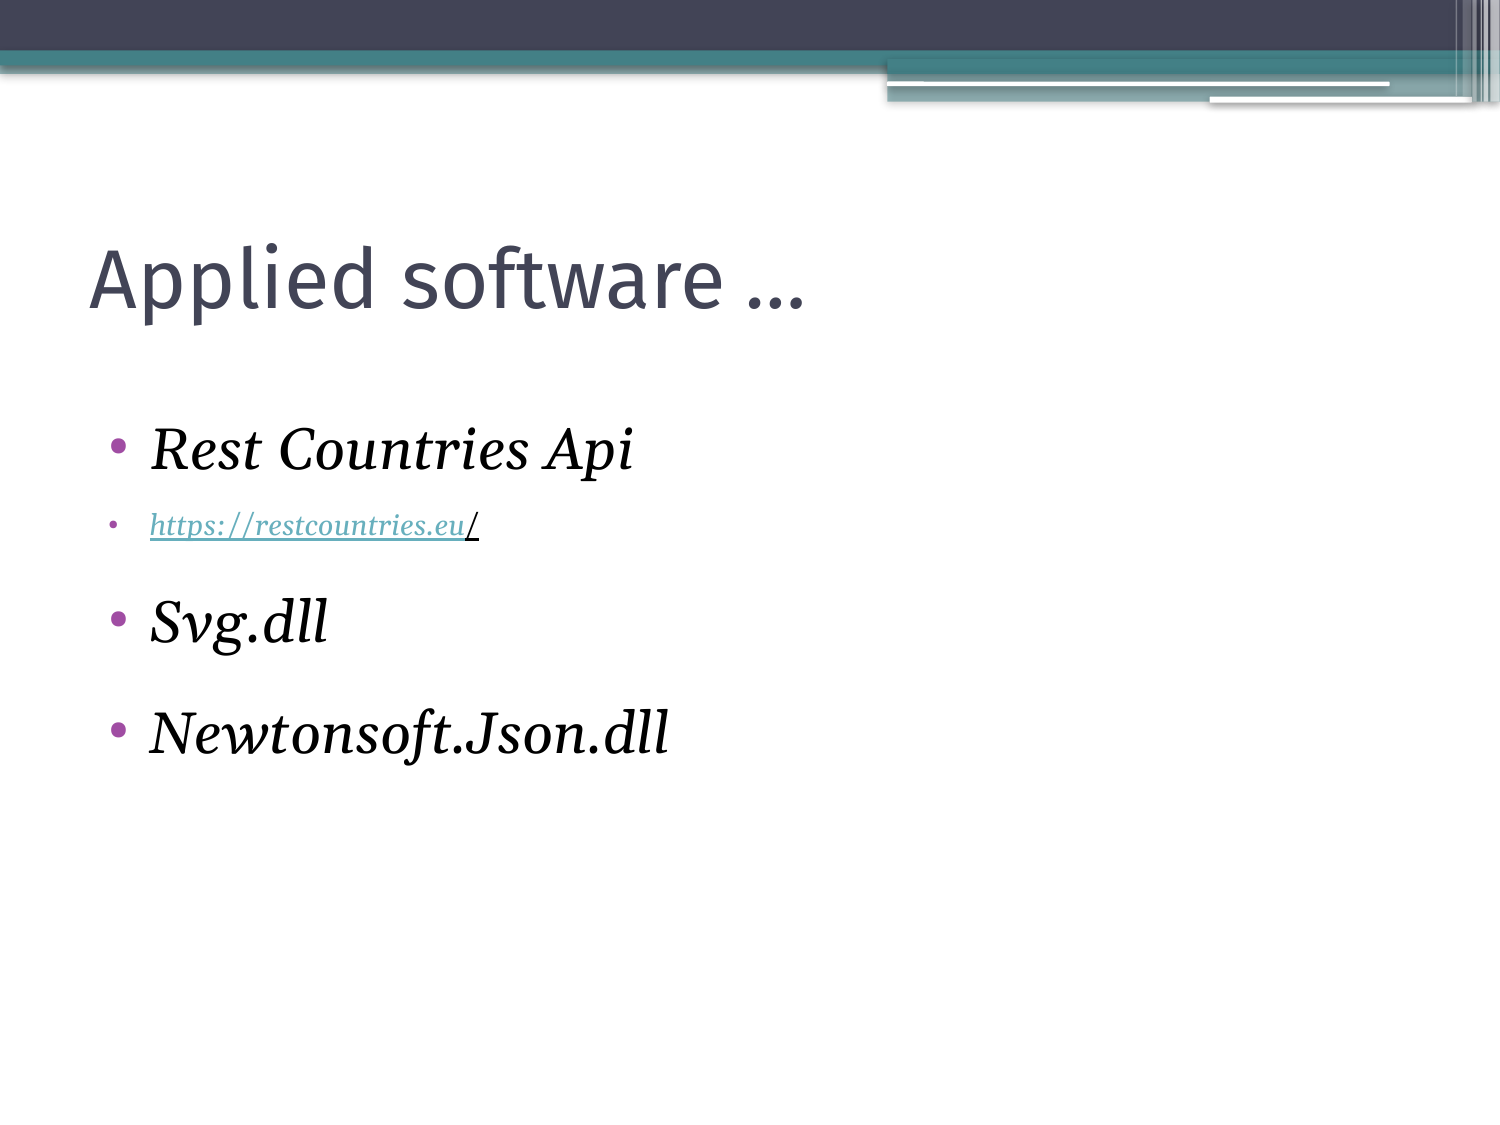

# Applied software …
Rest Countries Api
https://restcountries.eu/
Svg.dll
Newtonsoft.Json.dll